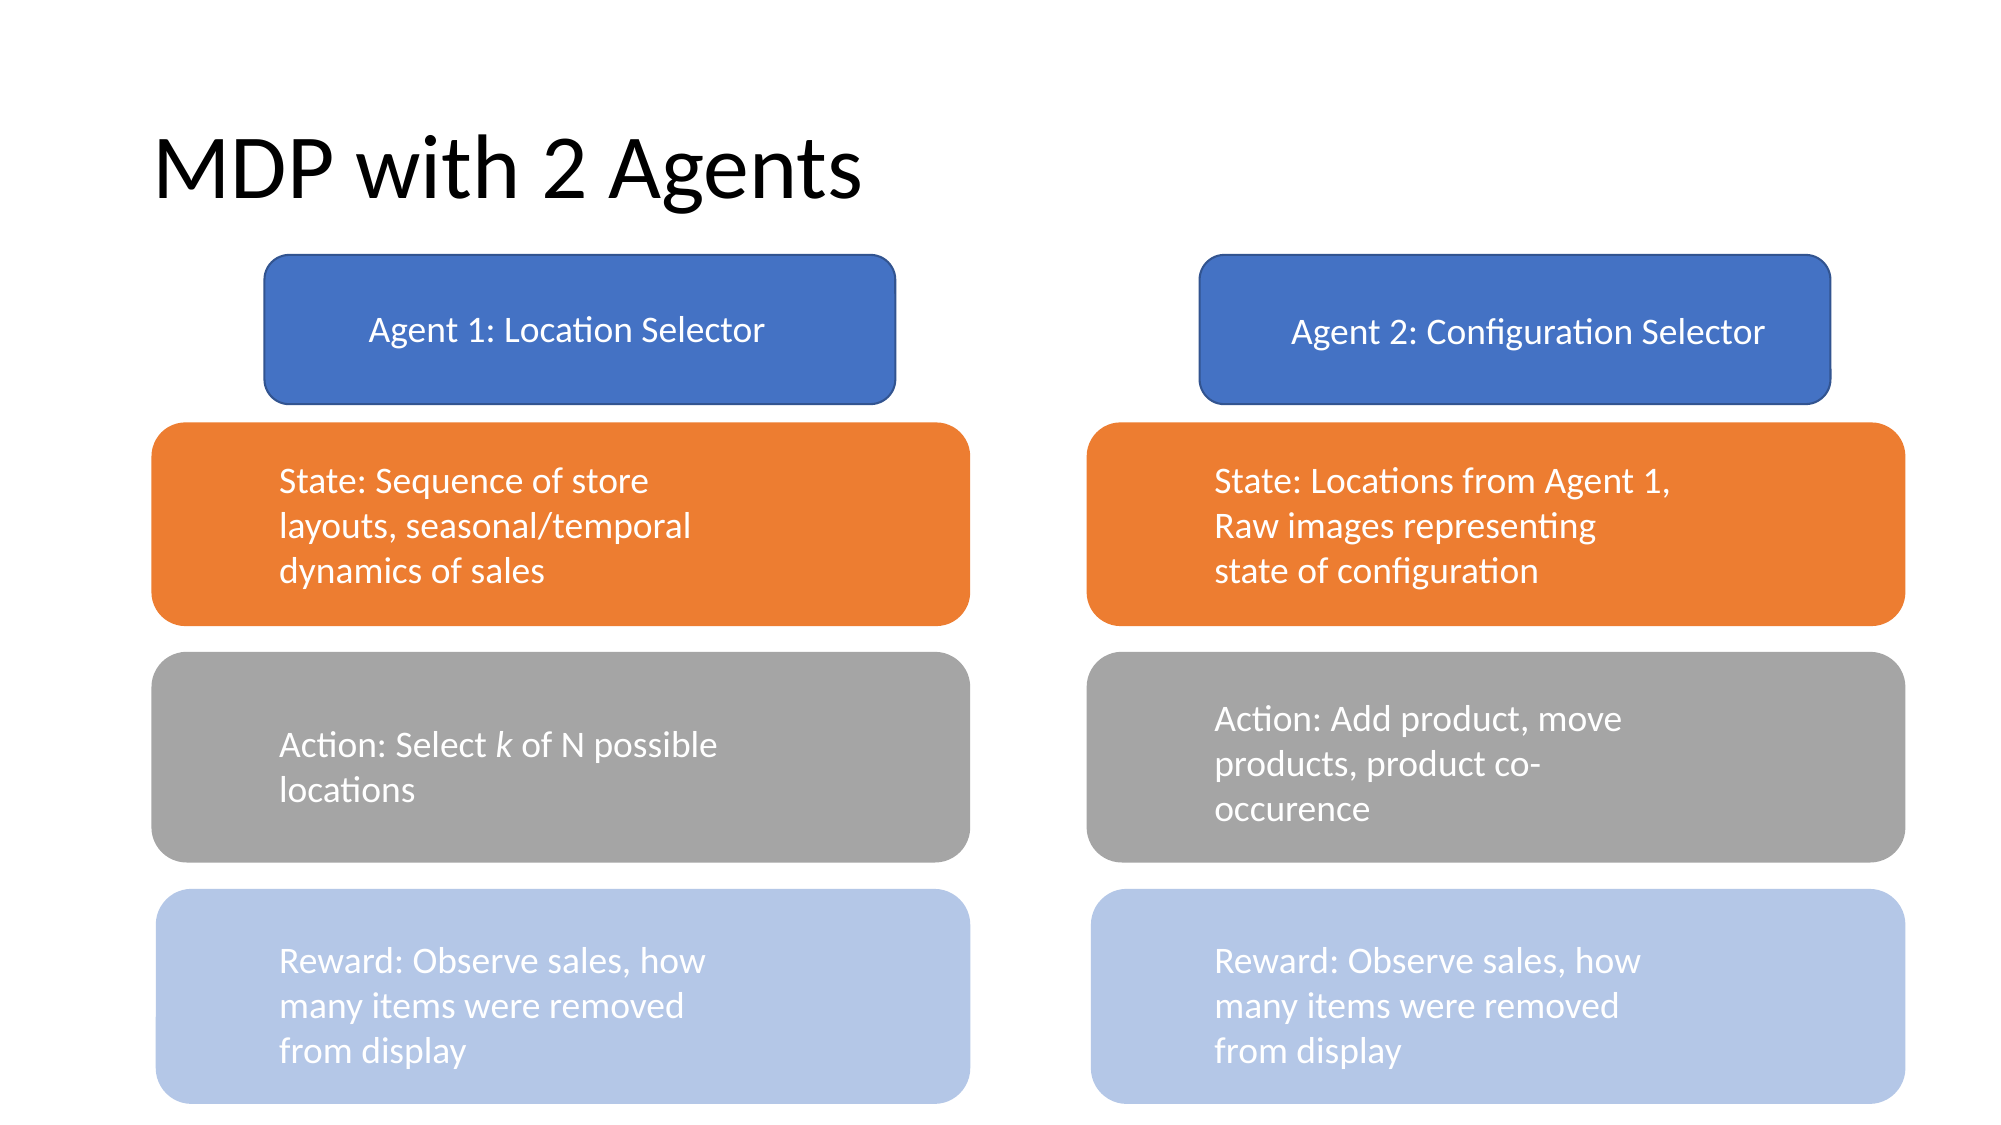

# MDP with 2 Agents
Action: Choose location

Agent 1: Location Selector
Agent 2: Configuration Selector

State: Sequence of store layouts, seasonal/temporal dynamics of sales
State: Locations from Agent 1, Raw images representing state of configuration

Action: Add product, move products, product co-occurence
Action: Select k of N possible locations

Reward: Observe sales, how many items were removed from display
Reward: Observe sales, how many items were removed from display